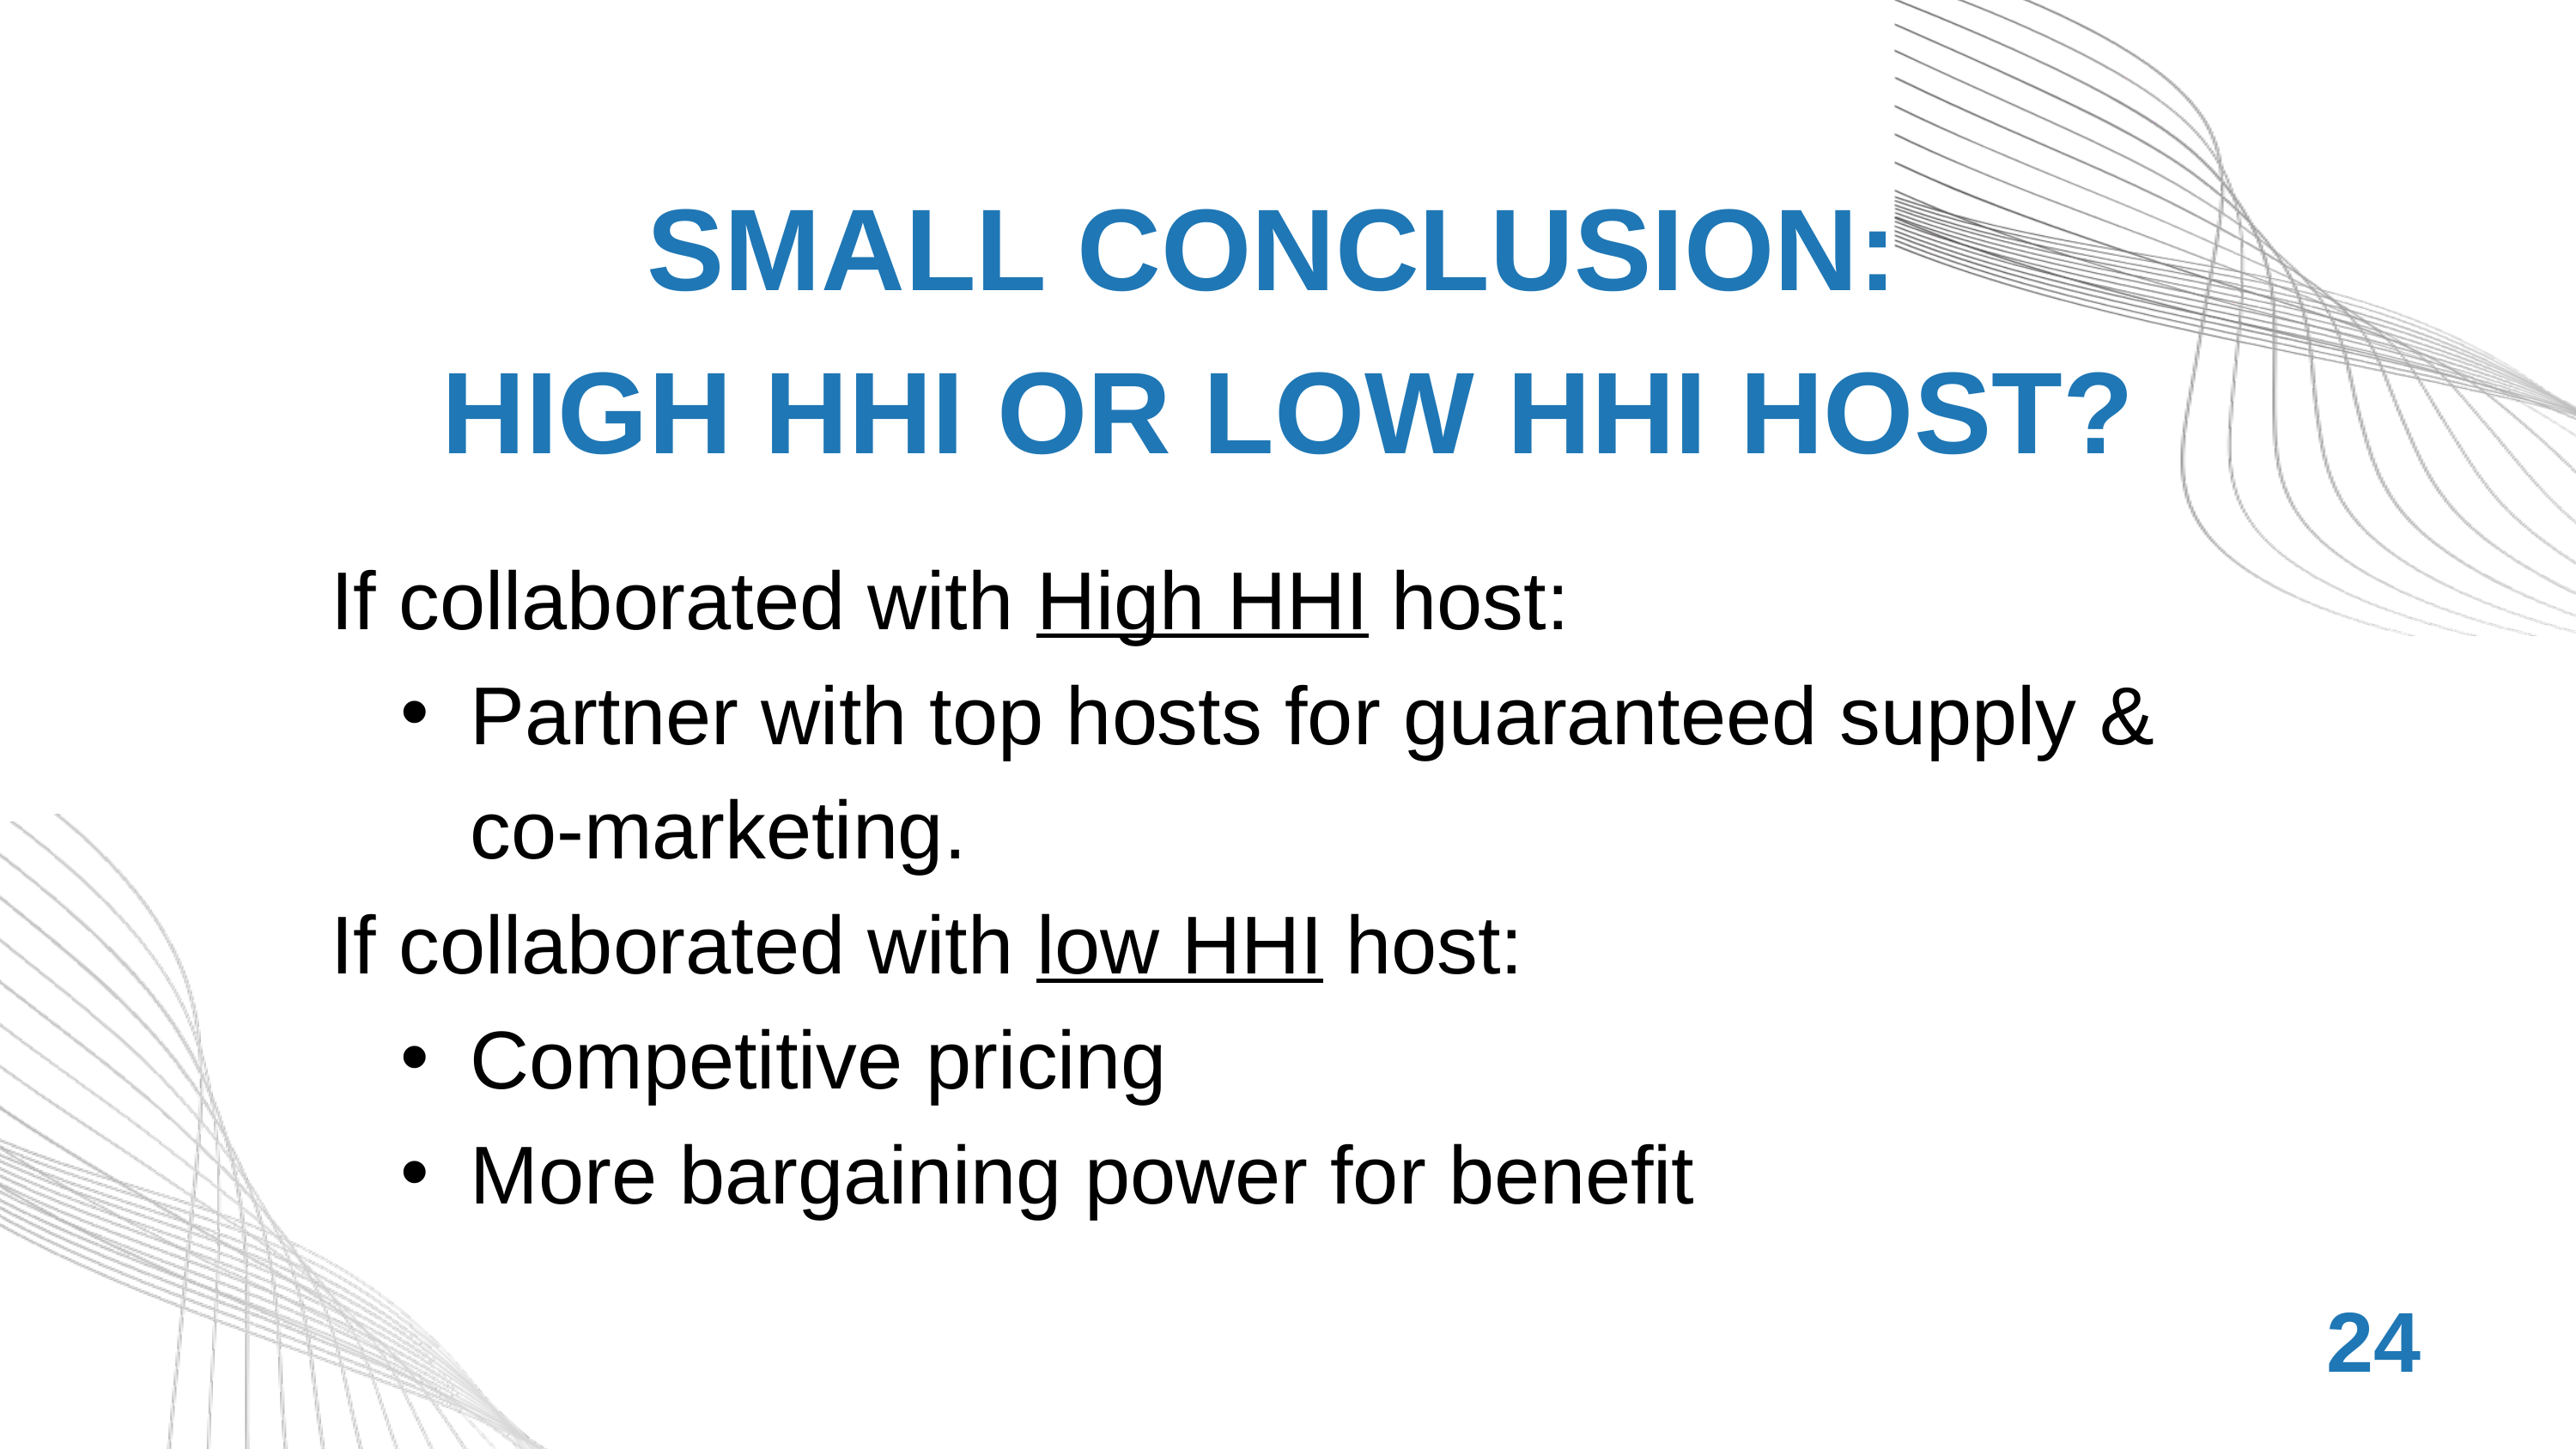

SMALL CONCLUSION:
HIGH HHI OR LOW HHI HOST?
If collaborated with High HHI host:
Partner with top hosts for guaranteed supply &    co-marketing.
If collaborated with low HHI host:
Competitive pricing
More bargaining power for benefit

24